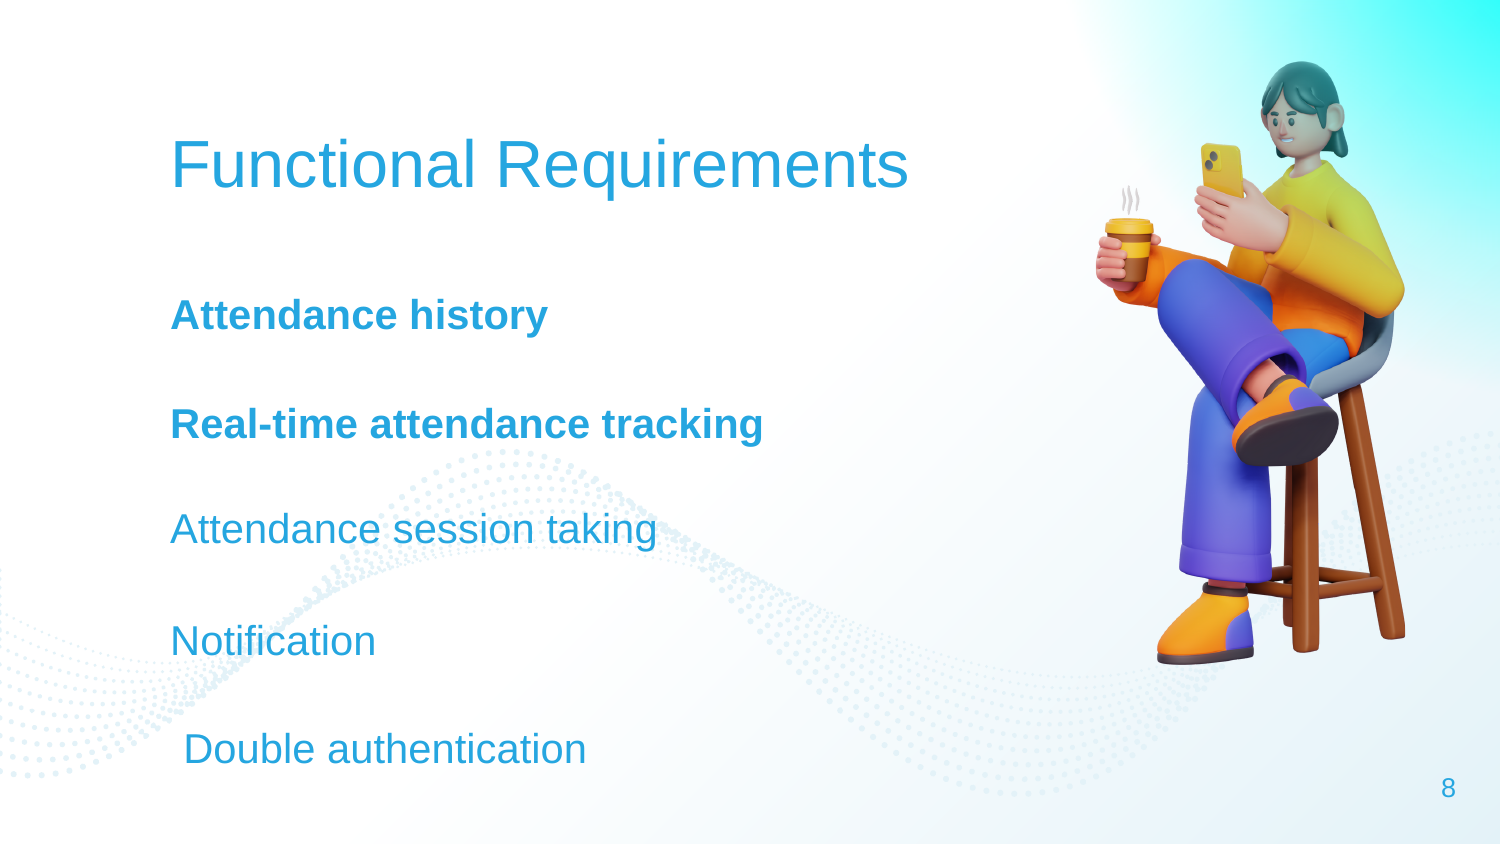

# Functional Requirements
Attendance history
Real-time attendance tracking

Attendance session taking
Notification
Double authentication
8